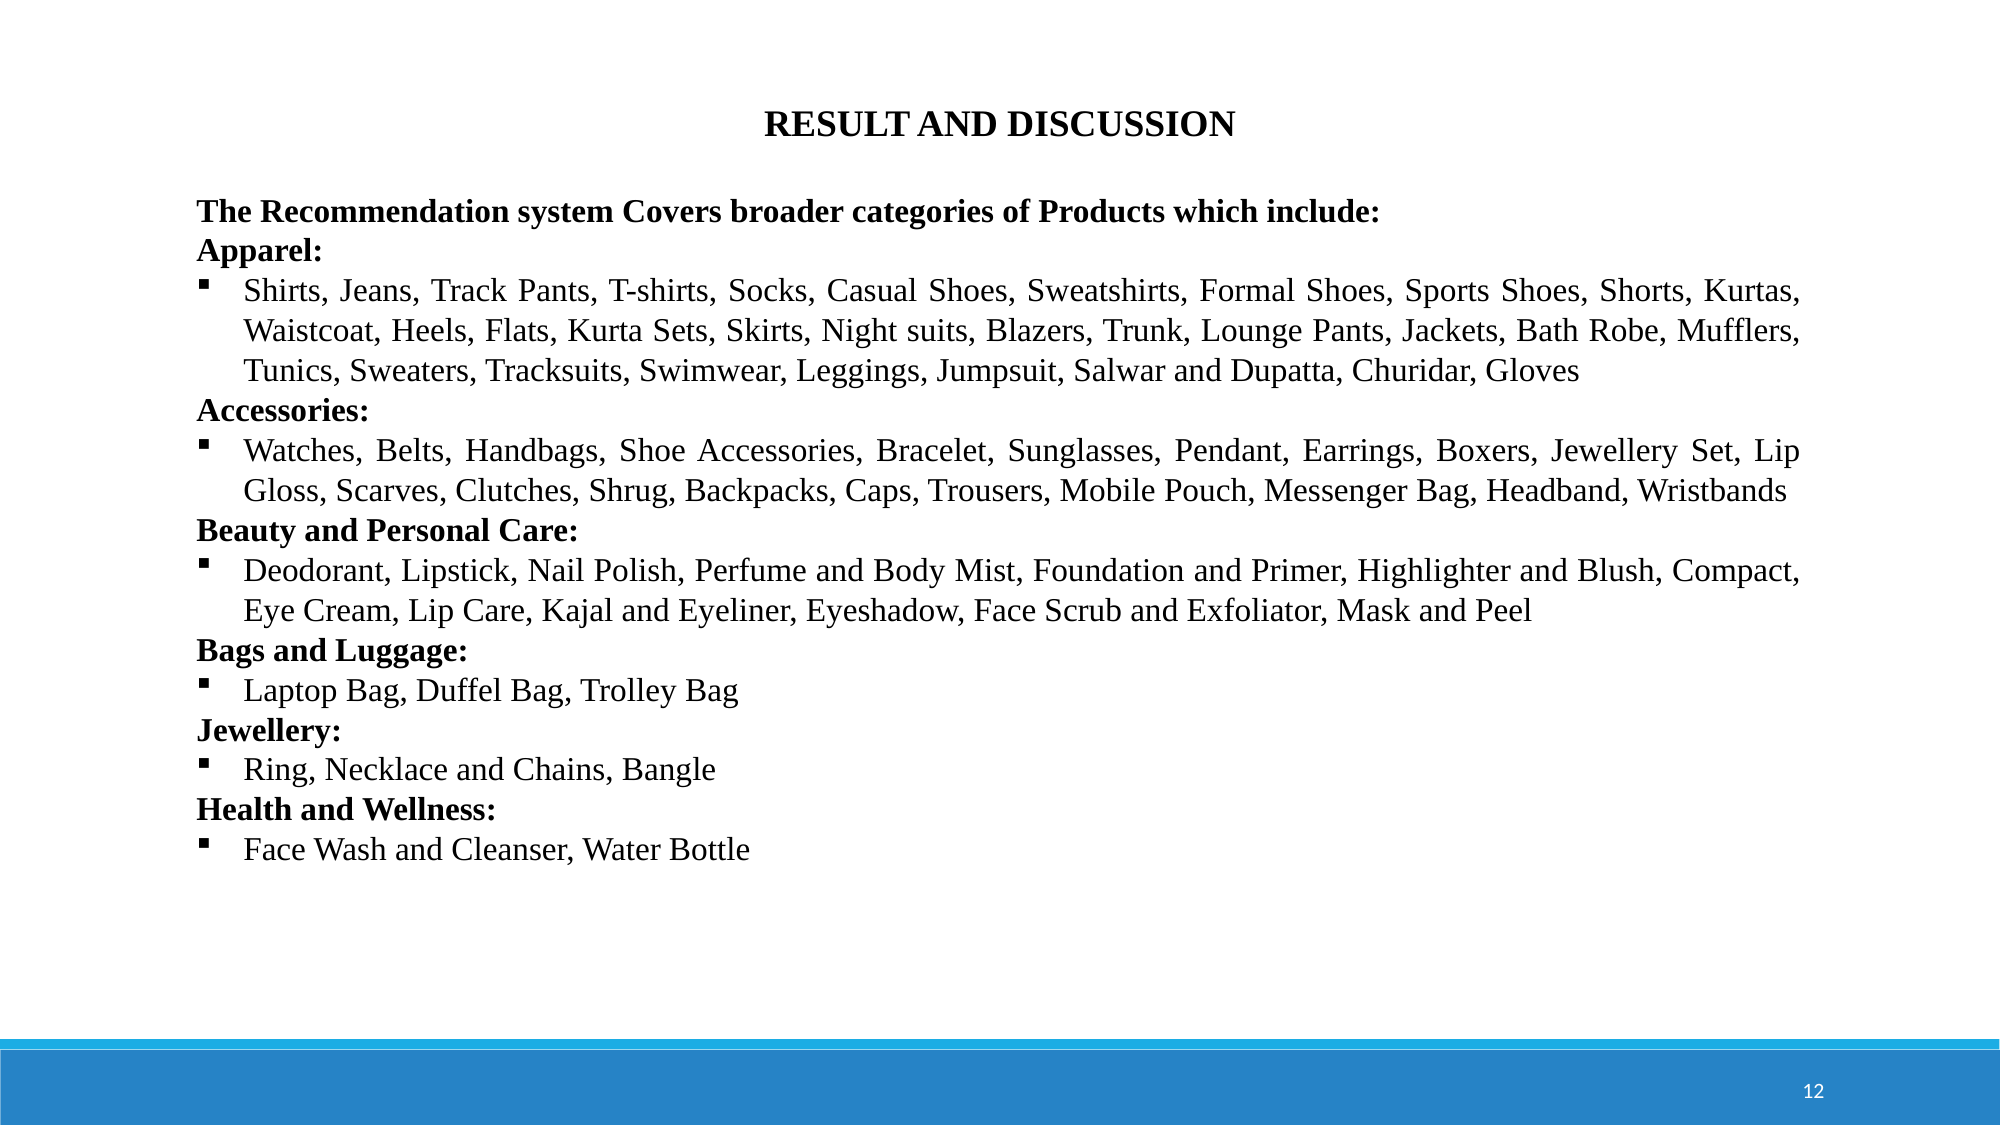

RESULT AND DISCUSSION

The Recommendation system Covers broader categories of Products which include:
Apparel:
Shirts, Jeans, Track Pants, T-shirts, Socks, Casual Shoes, Sweatshirts, Formal Shoes, Sports Shoes, Shorts, Kurtas, Waistcoat, Heels, Flats, Kurta Sets, Skirts, Night suits, Blazers, Trunk, Lounge Pants, Jackets, Bath Robe, Mufflers, Tunics, Sweaters, Tracksuits, Swimwear, Leggings, Jumpsuit, Salwar and Dupatta, Churidar, Gloves
Accessories:
Watches, Belts, Handbags, Shoe Accessories, Bracelet, Sunglasses, Pendant, Earrings, Boxers, Jewellery Set, Lip Gloss, Scarves, Clutches, Shrug, Backpacks, Caps, Trousers, Mobile Pouch, Messenger Bag, Headband, Wristbands
Beauty and Personal Care:
Deodorant, Lipstick, Nail Polish, Perfume and Body Mist, Foundation and Primer, Highlighter and Blush, Compact, Eye Cream, Lip Care, Kajal and Eyeliner, Eyeshadow, Face Scrub and Exfoliator, Mask and Peel
Bags and Luggage:
Laptop Bag, Duffel Bag, Trolley Bag
Jewellery:
Ring, Necklace and Chains, Bangle
Health and Wellness:
Face Wash and Cleanser, Water Bottle

12